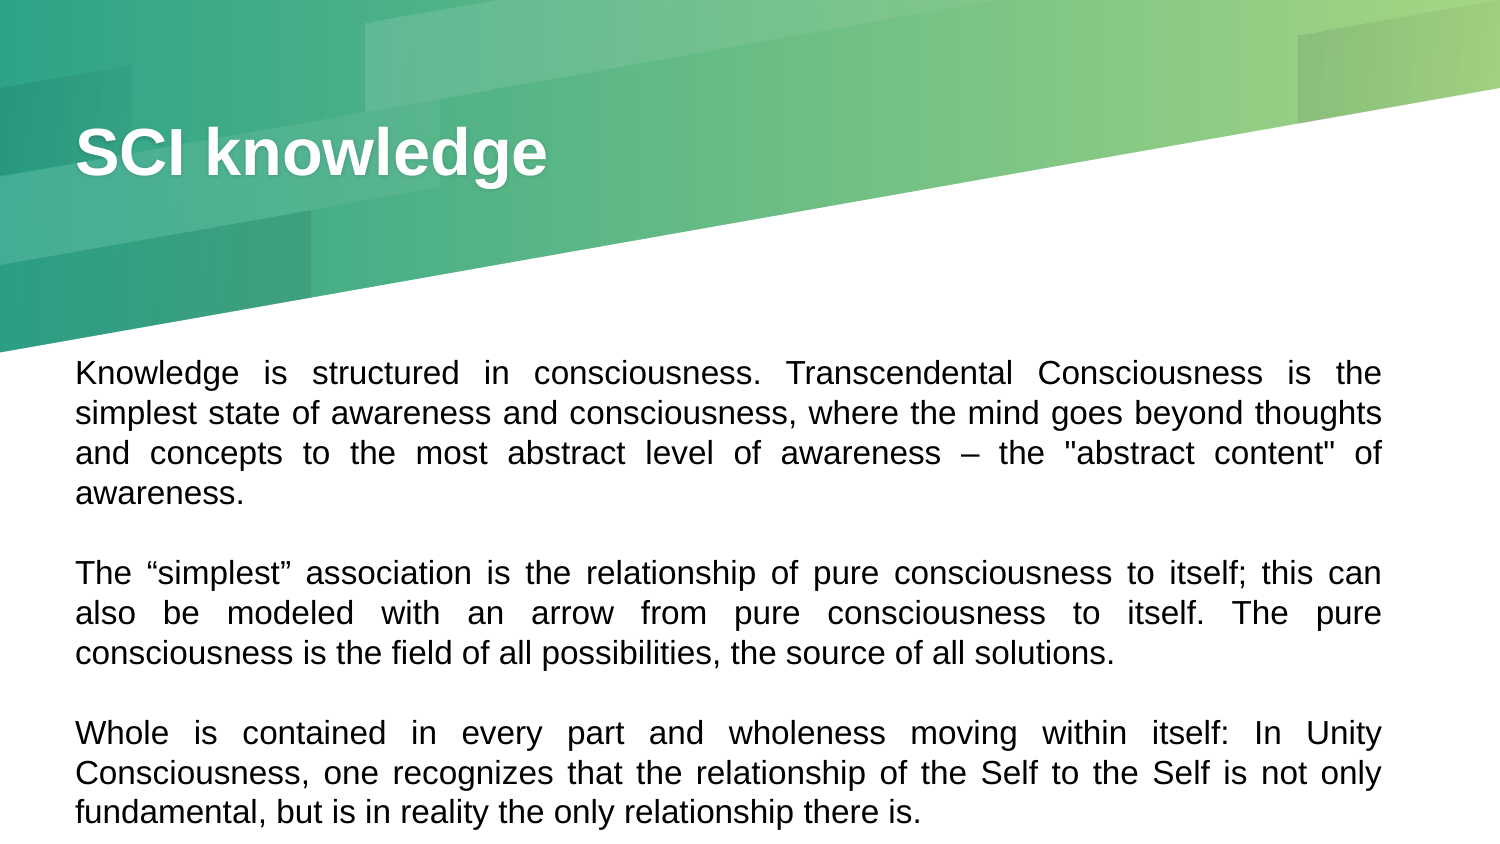

# SCI knowledge
Knowledge is structured in consciousness. Transcendental Consciousness is the simplest state of awareness and consciousness, where the mind goes beyond thoughts and concepts to the most abstract level of awareness – the "abstract content" of awareness.

The “simplest” association is the relationship of pure consciousness to itself; this can also be modeled with an arrow from pure consciousness to itself. The pure consciousness is the field of all possibilities, the source of all solutions.

Whole is contained in every part and wholeness moving within itself: In Unity Consciousness, one recognizes that the relationship of the Self to the Self is not only fundamental, but is in reality the only relationship there is.